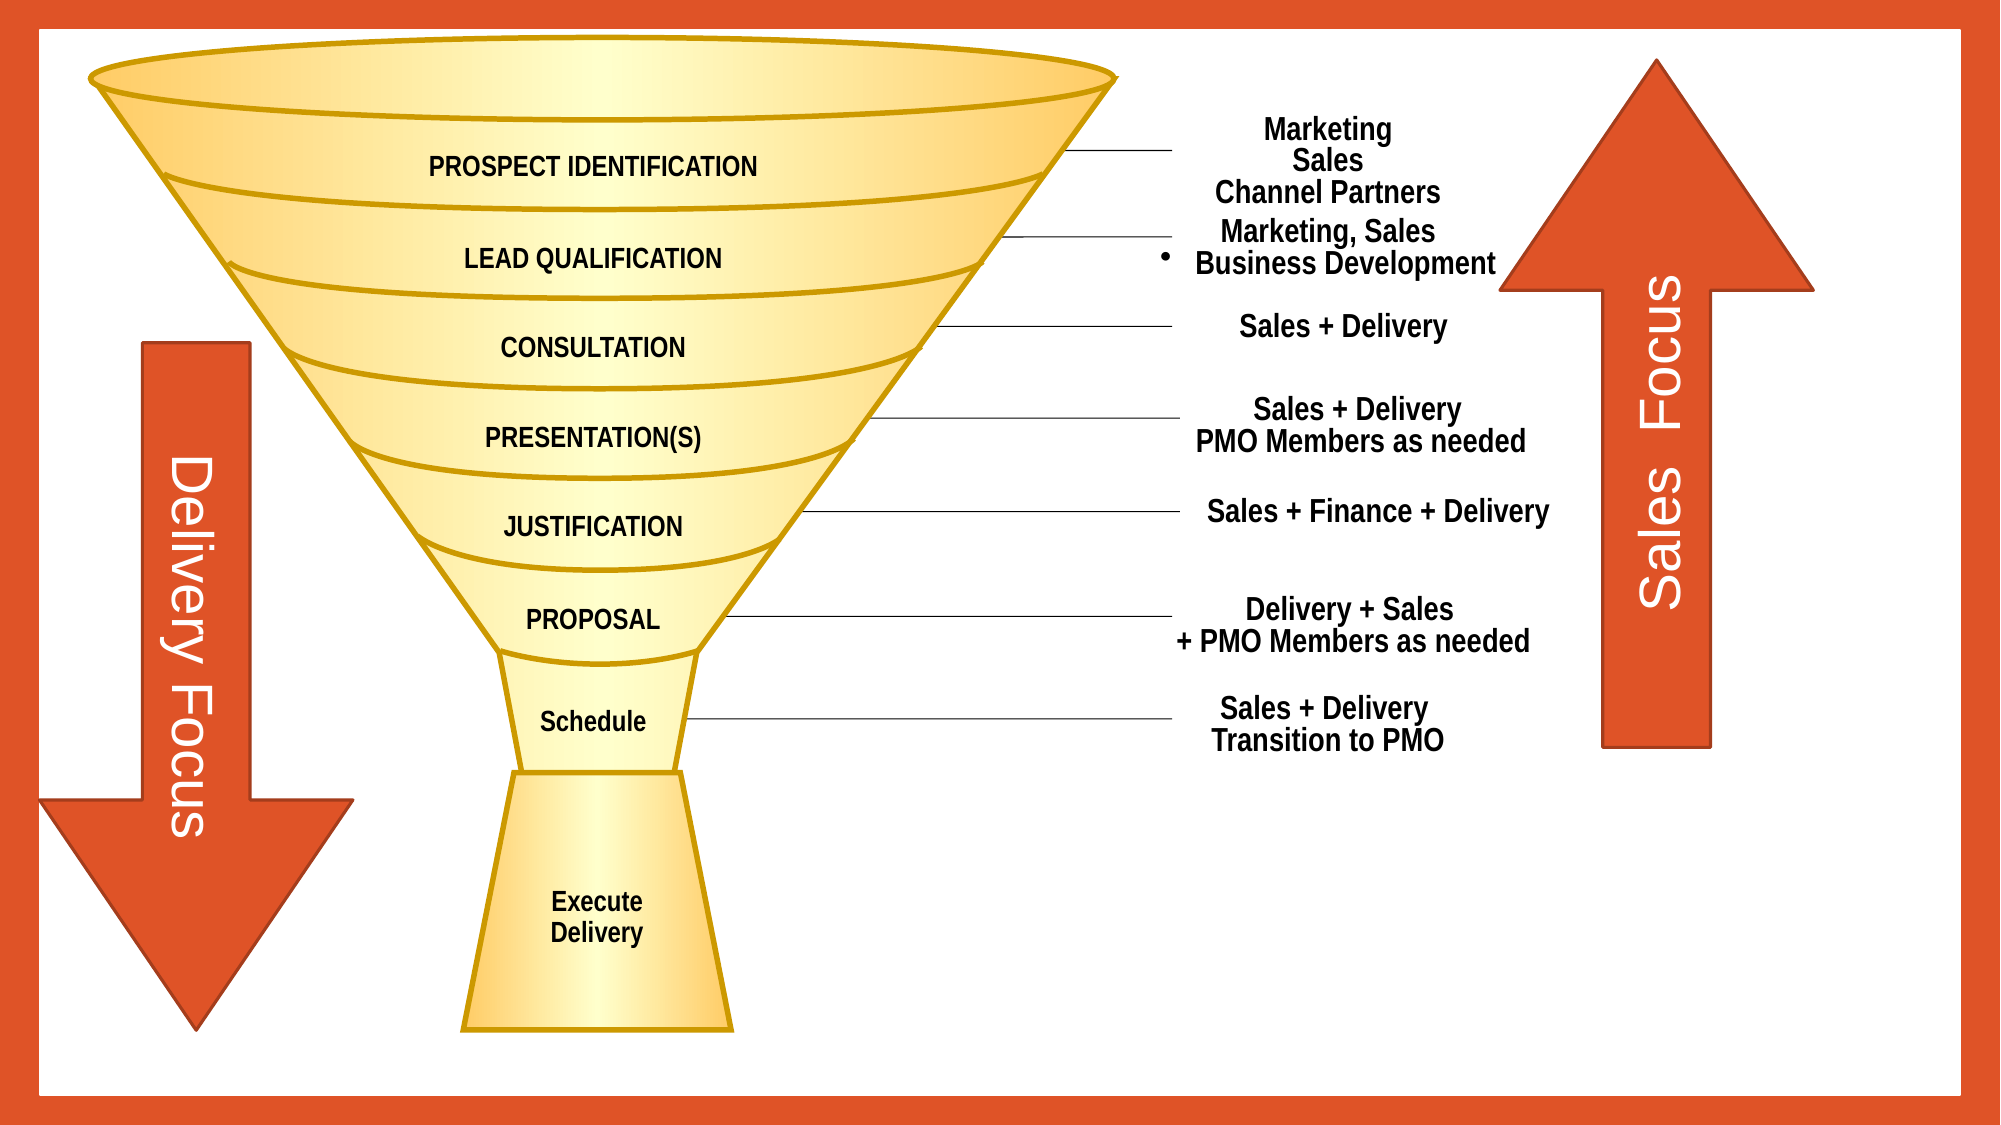

Sales  Focus
Marketing
Sales
Channel Partners

Marketing, Sales
Business Development

Sales + Delivery

Sales + Delivery
PMO Members as needed

Sales + Finance + Delivery

Delivery + Sales
+ PMO Members as needed

Sales + Delivery
Transition to PMO

PROSPECT IDENTIFICATION
LEAD QUALIFICATION
CONSULTATION
Delivery Focus
PRESENTATION(S)
JUSTIFICATION
PROPOSAL
Schedule
Execute
Delivery